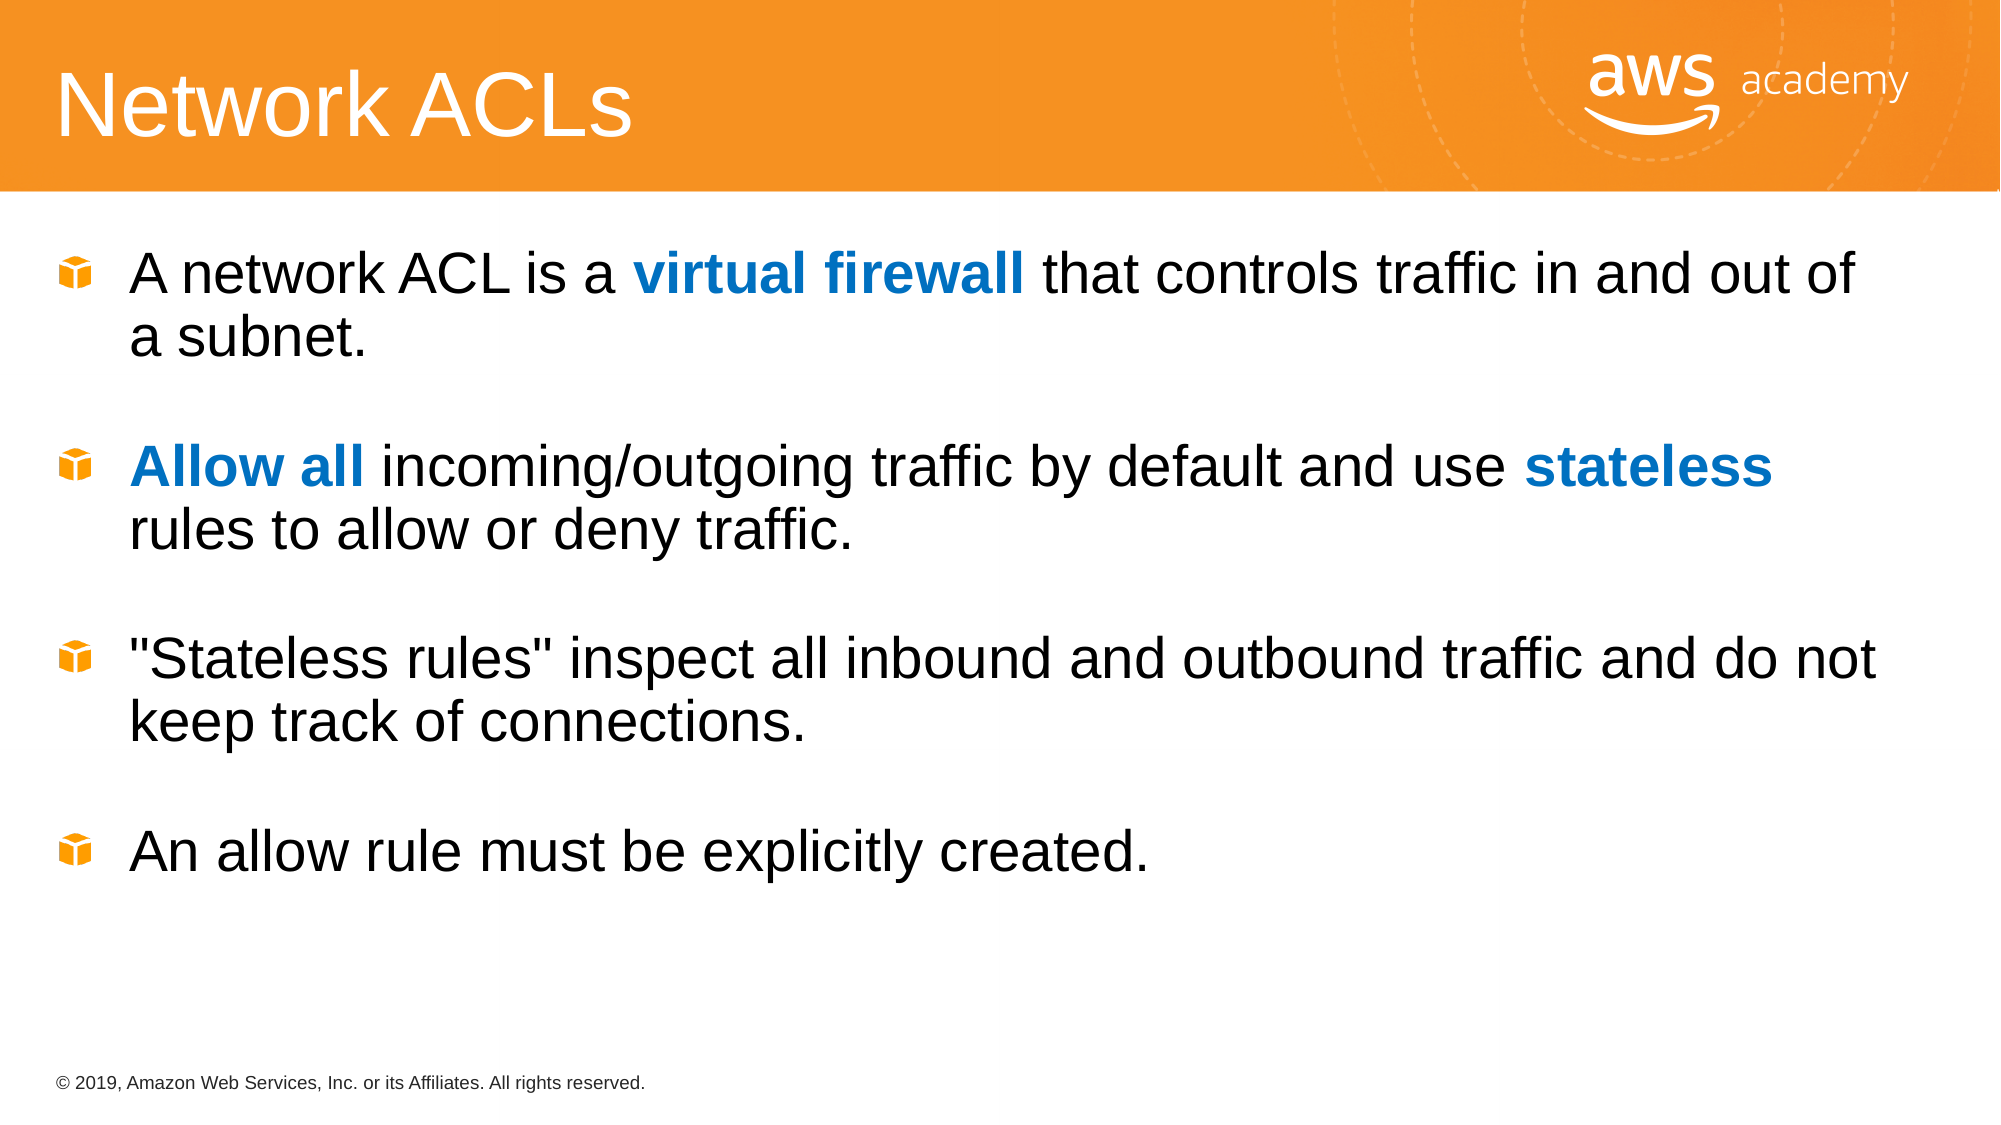

# Network ACLs
A network ACL is a virtual firewall that controls traffic in and out of a subnet.
Allow all incoming/outgoing traffic by default and use stateless rules to allow or deny traffic.
"Stateless rules" inspect all inbound and outbound traffic and do not keep track of connections.
An allow rule must be explicitly created.